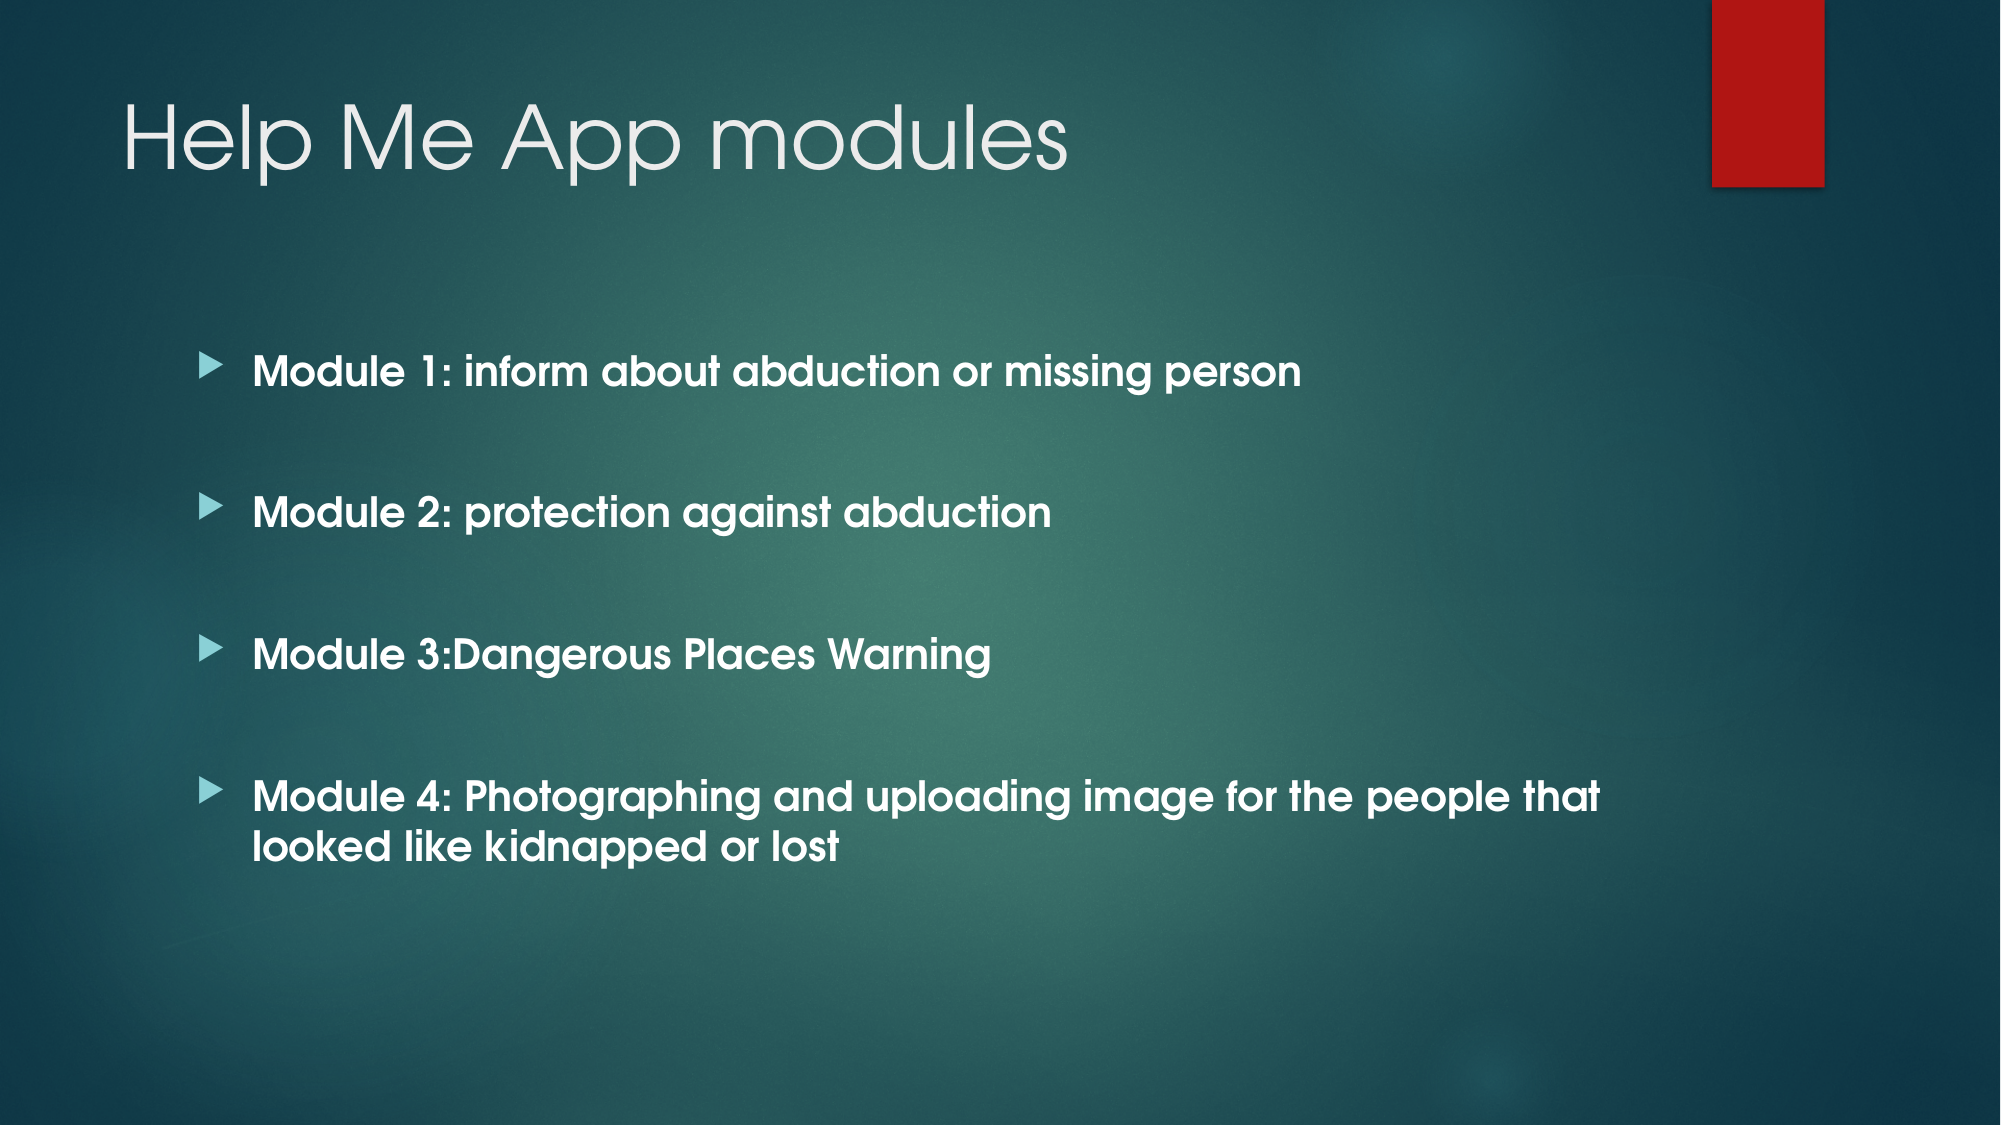

# Help Me App modules
Module 1: inform about abduction or missing person

Module 2: protection against abduction

Module 3:Dangerous Places Warning

Module 4: Photographing and uploading image for the people that looked like kidnapped or lost